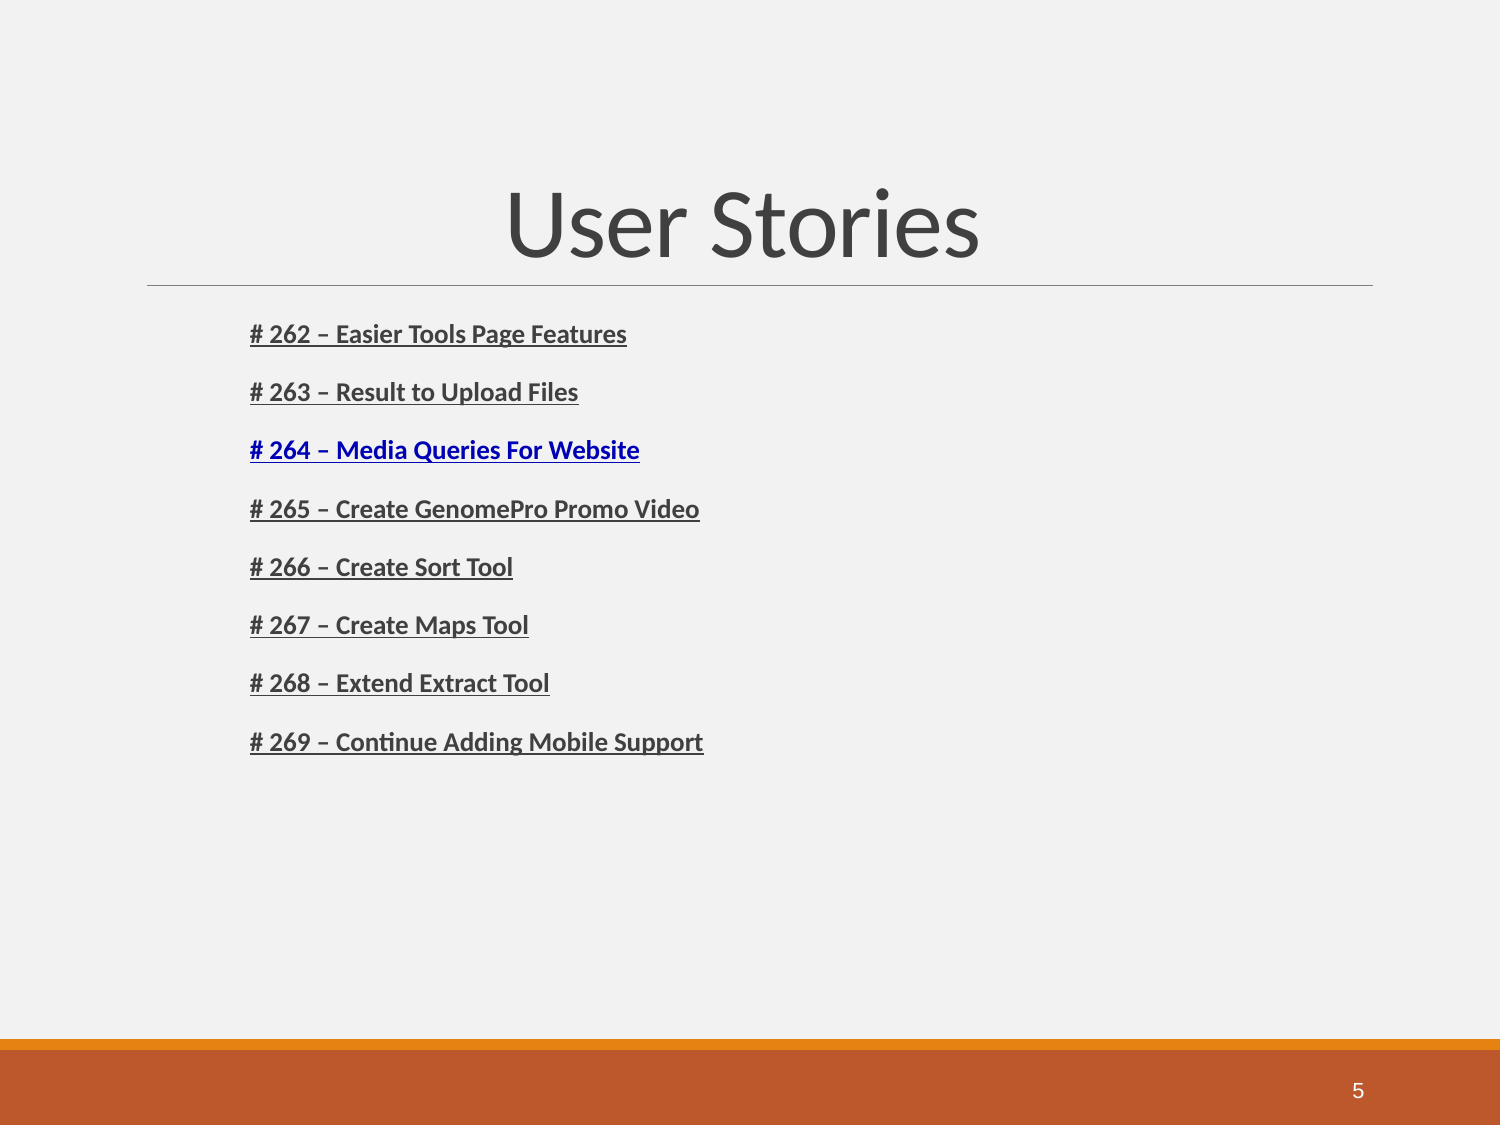

# User Stories
# 262 – Easier Tools Page Features
# 263 – Result to Upload Files
# 264 – Media Queries For Website
# 265 – Create GenomePro Promo Video
# 266 – Create Sort Tool
# 267 – Create Maps Tool
# 268 – Extend Extract Tool
# 269 – Continue Adding Mobile Support

5